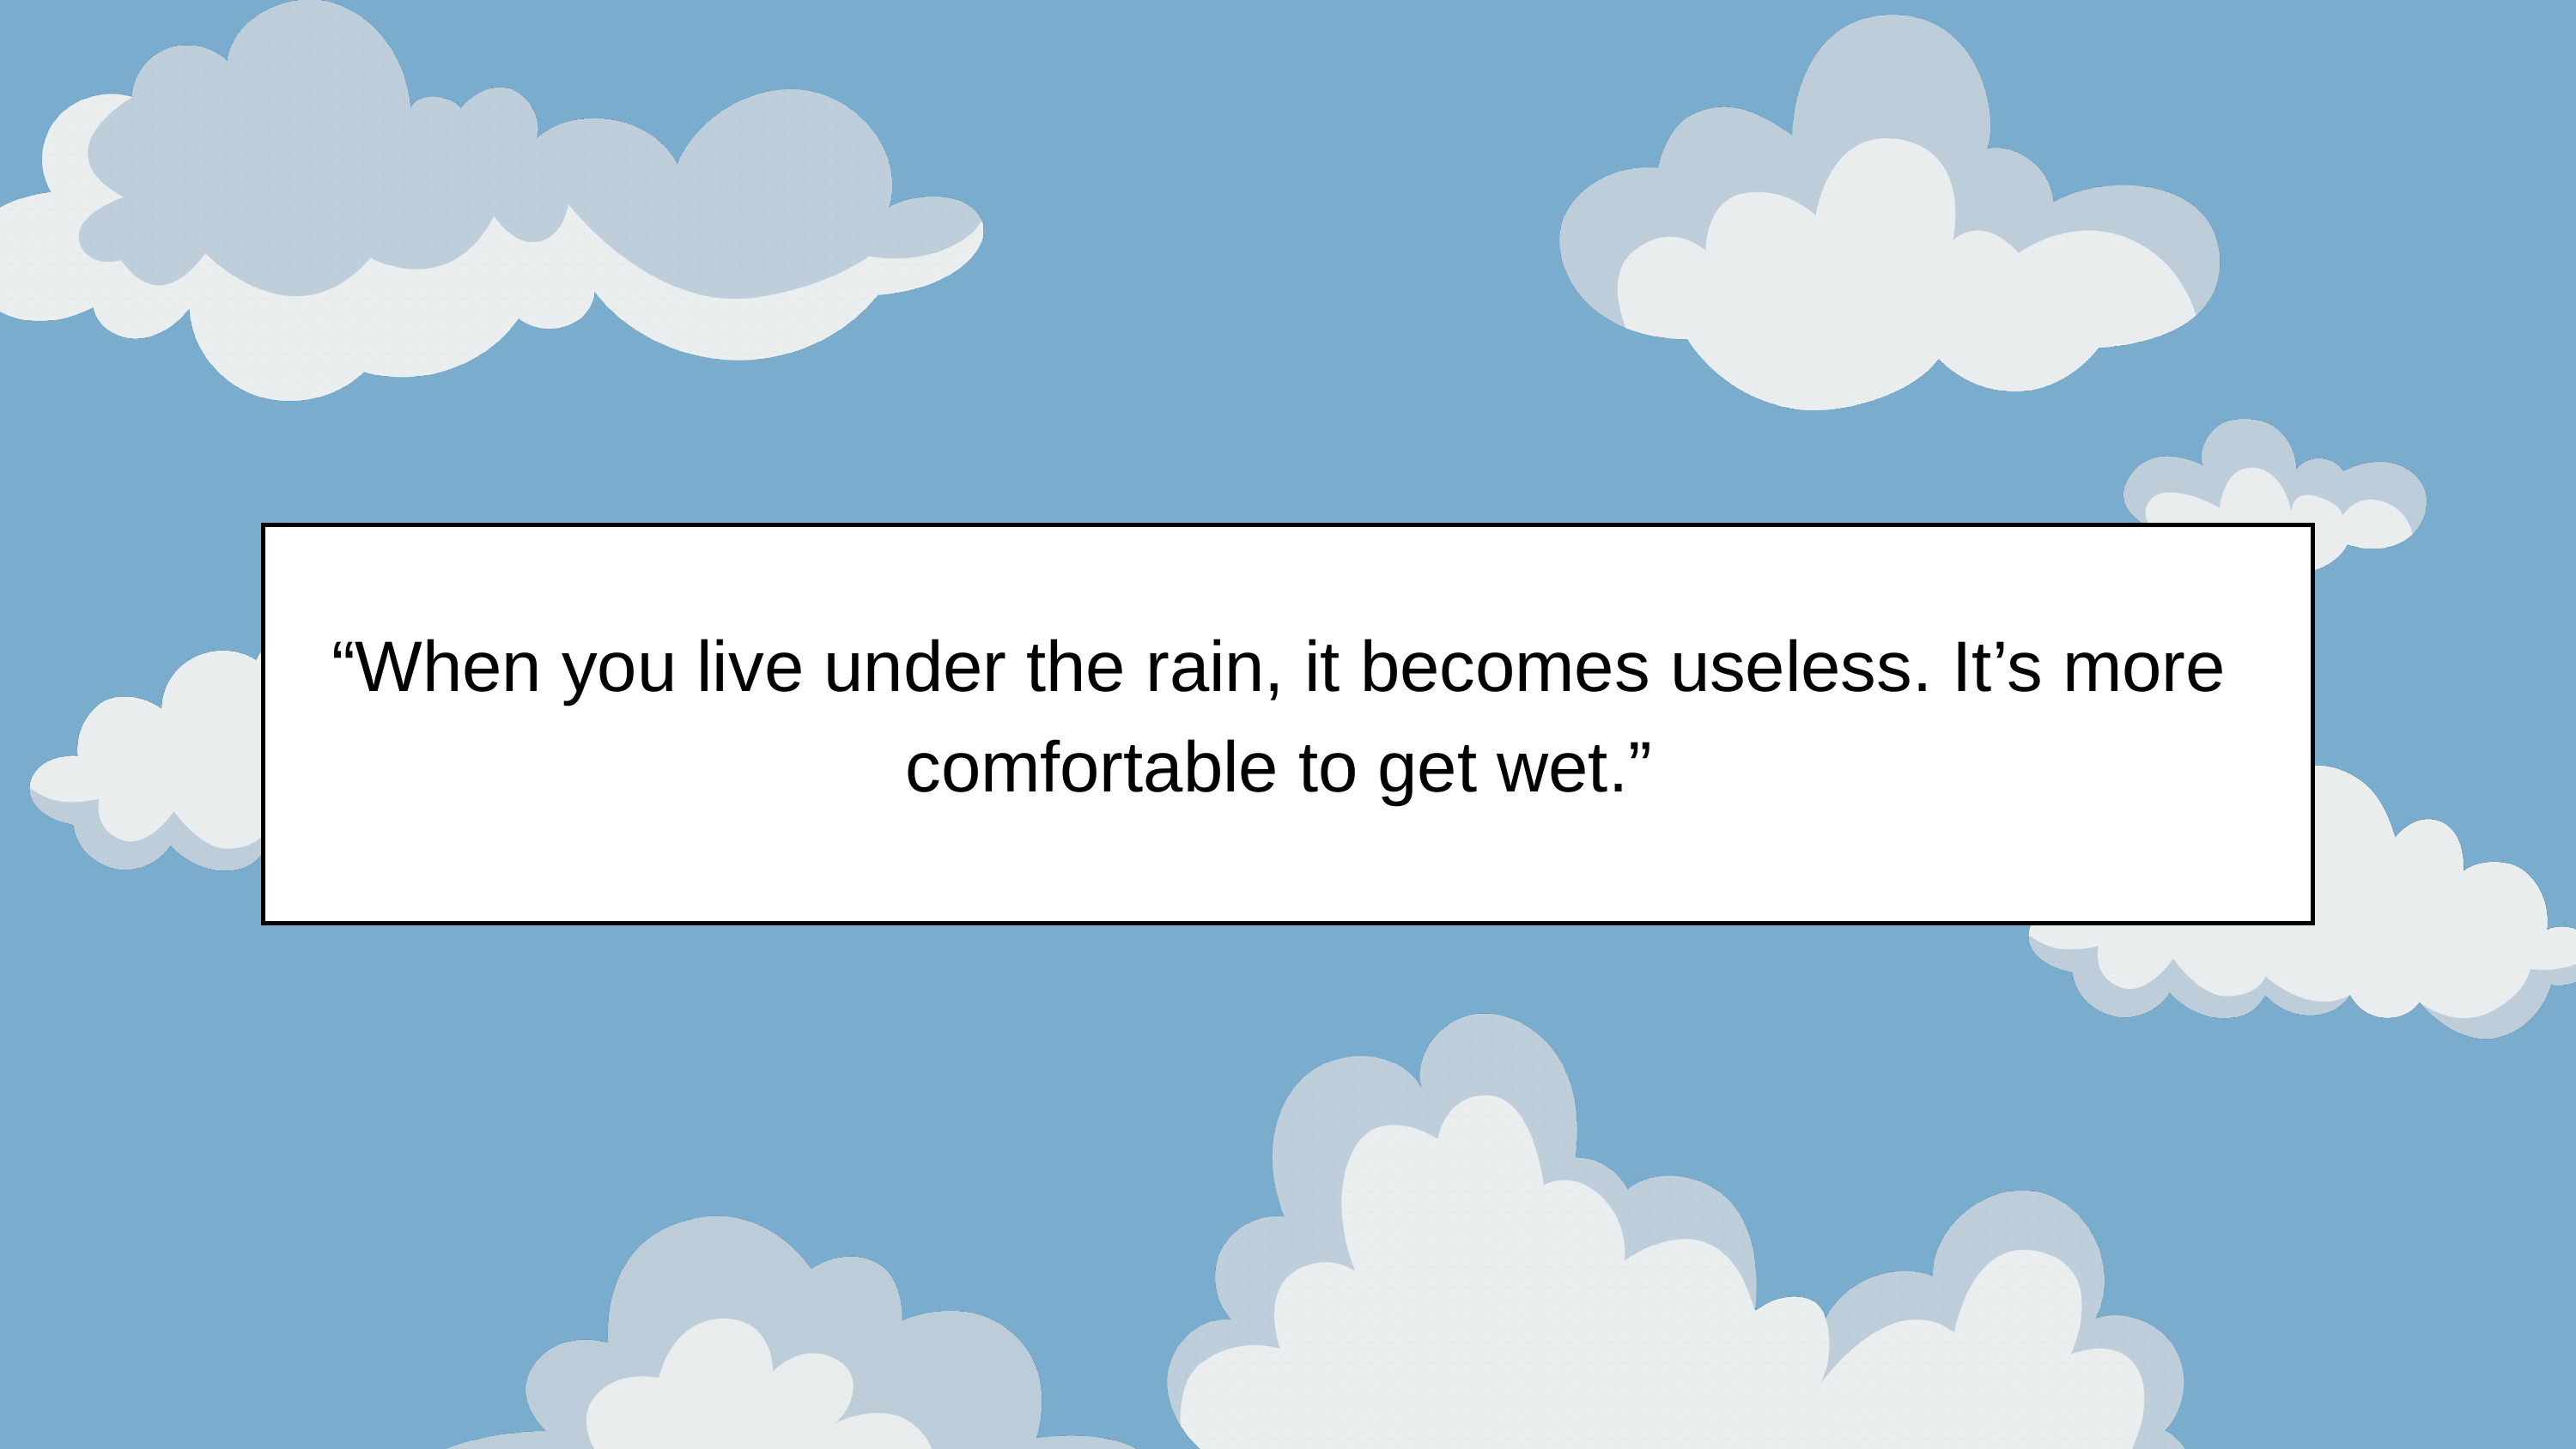

“When you live under the rain, it becomes useless. It’s more comfortable to get wet.”